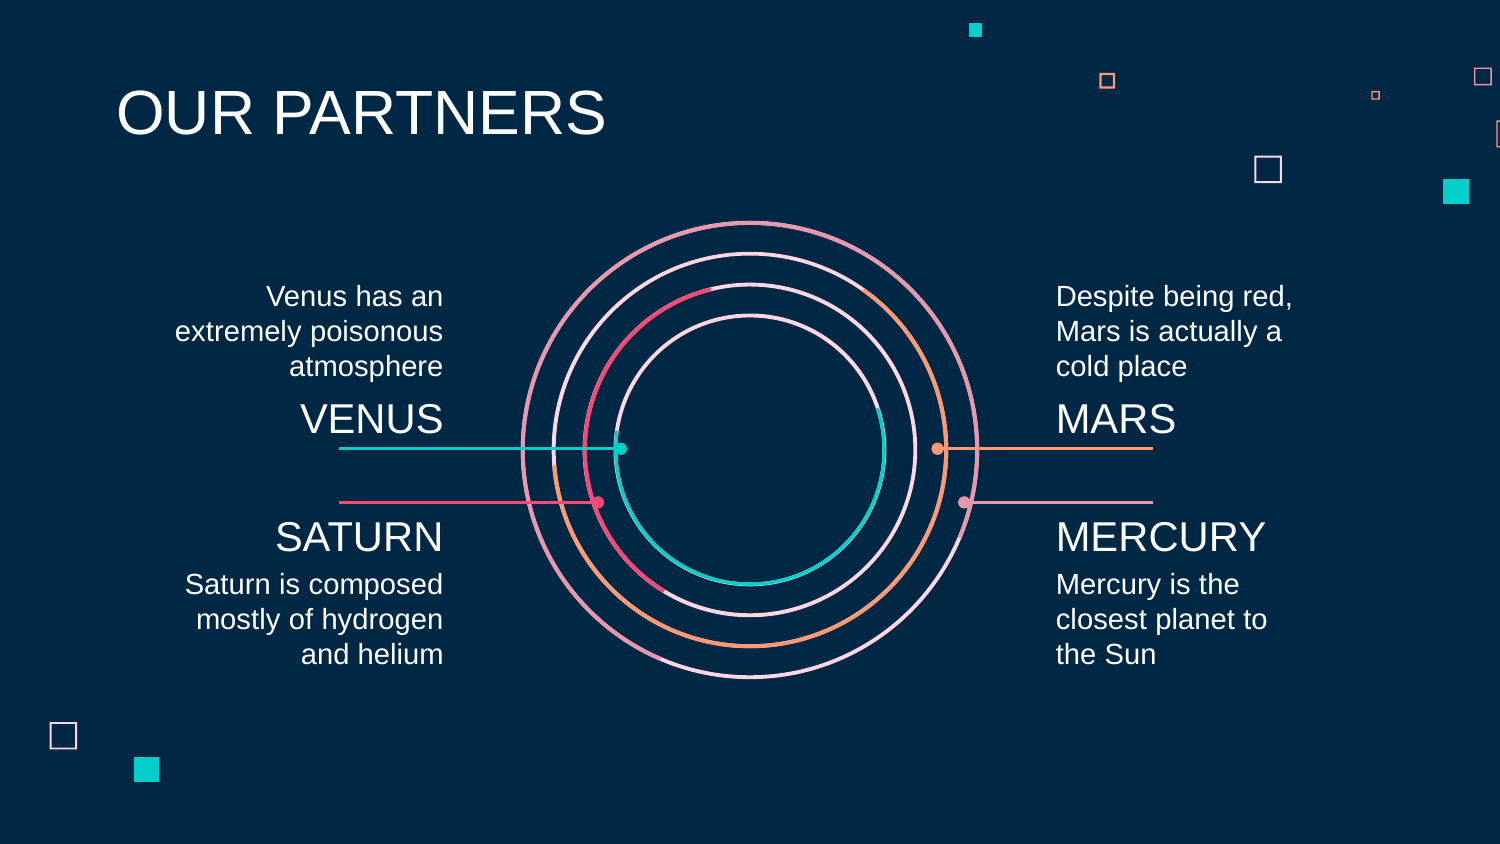

OUR PARTNERS

Venus has an extremely poisonous atmosphere
Despite being red, Mars is actually a cold place

# VENUS
MARS
SATURN
MERCURY
Saturn is composed mostly of hydrogen and helium
Mercury is the closest planet to the Sun